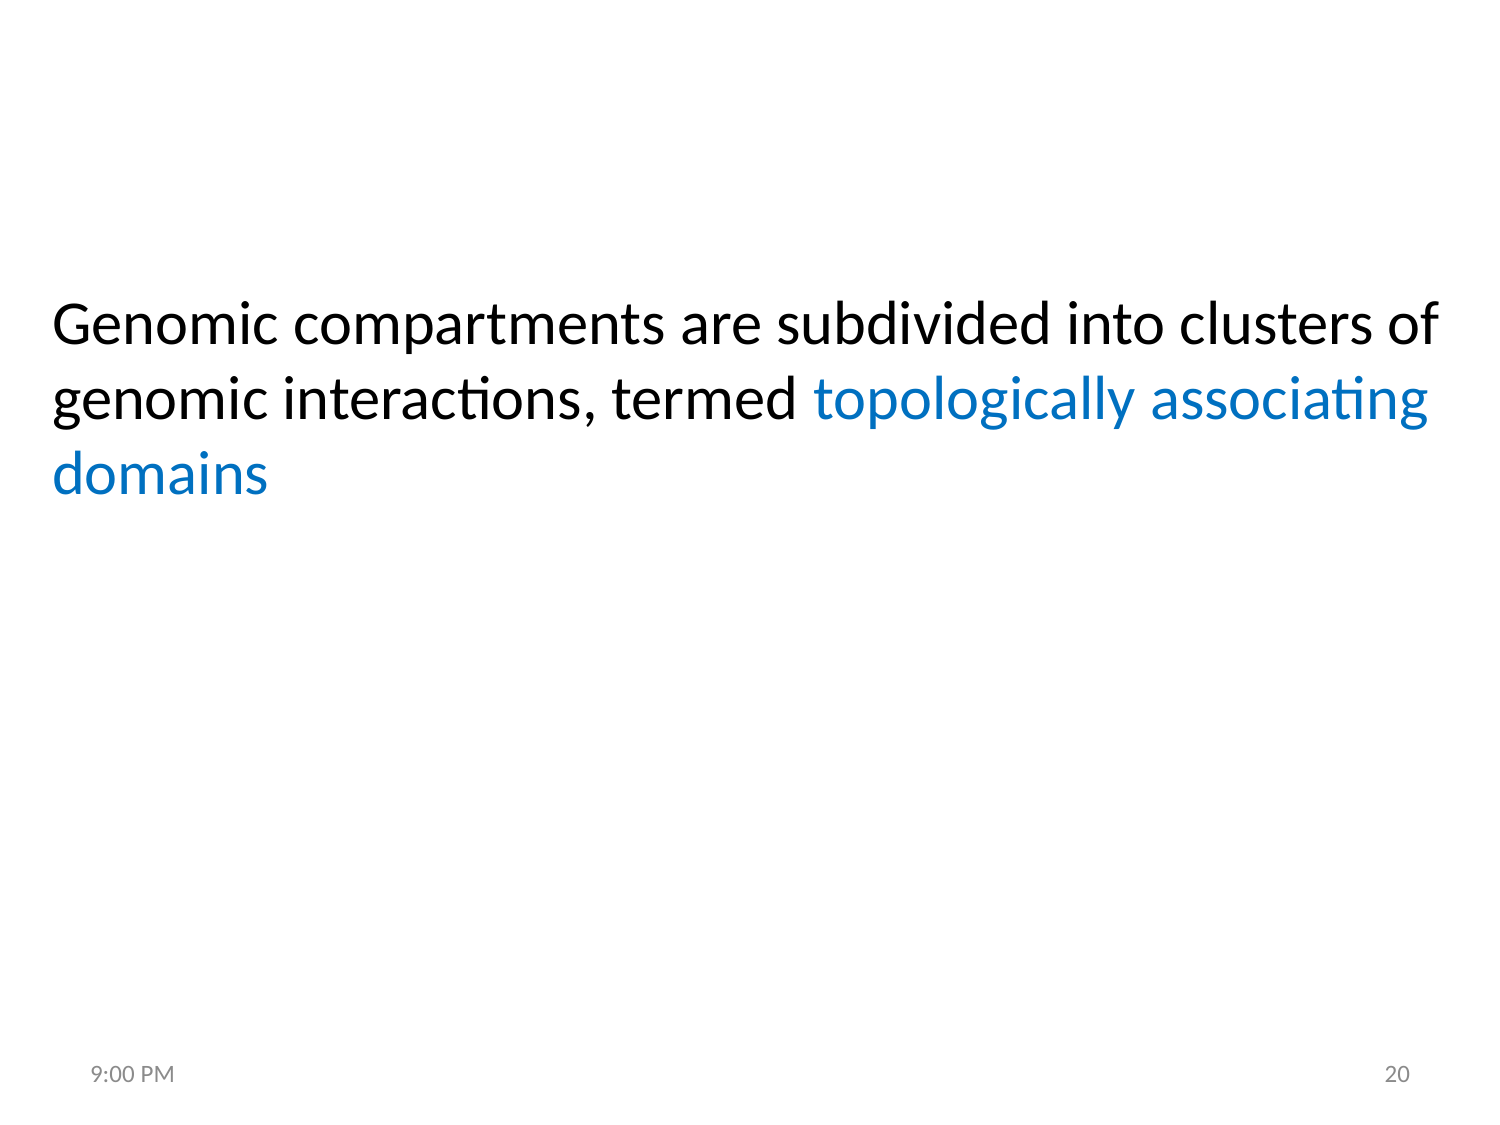

Genomic compartments are subdivided into clusters of genomic interactions, termed topologically associating domains
9:00 PM
20